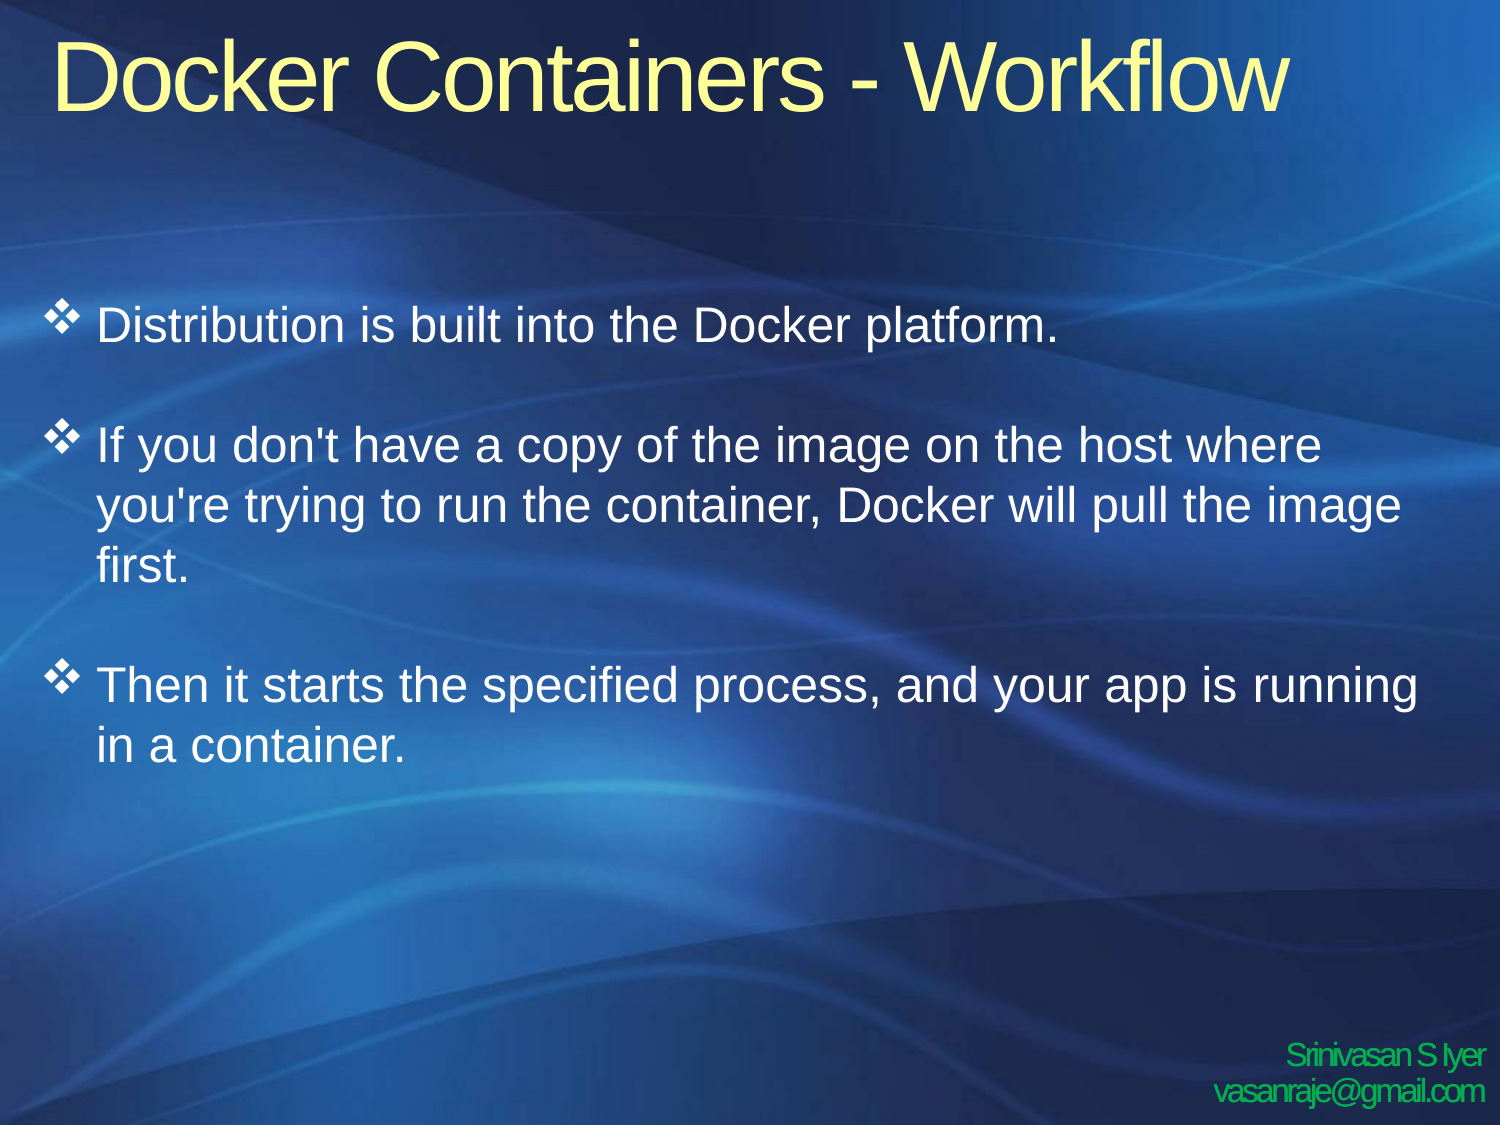

Docker Containers - Workflow
.
Distribution is built into the Docker platform.

If you don't have a copy of the image on the host where you're trying to run the container, Docker will pull the image first.

Then it starts the specified process, and your app is running in a container.